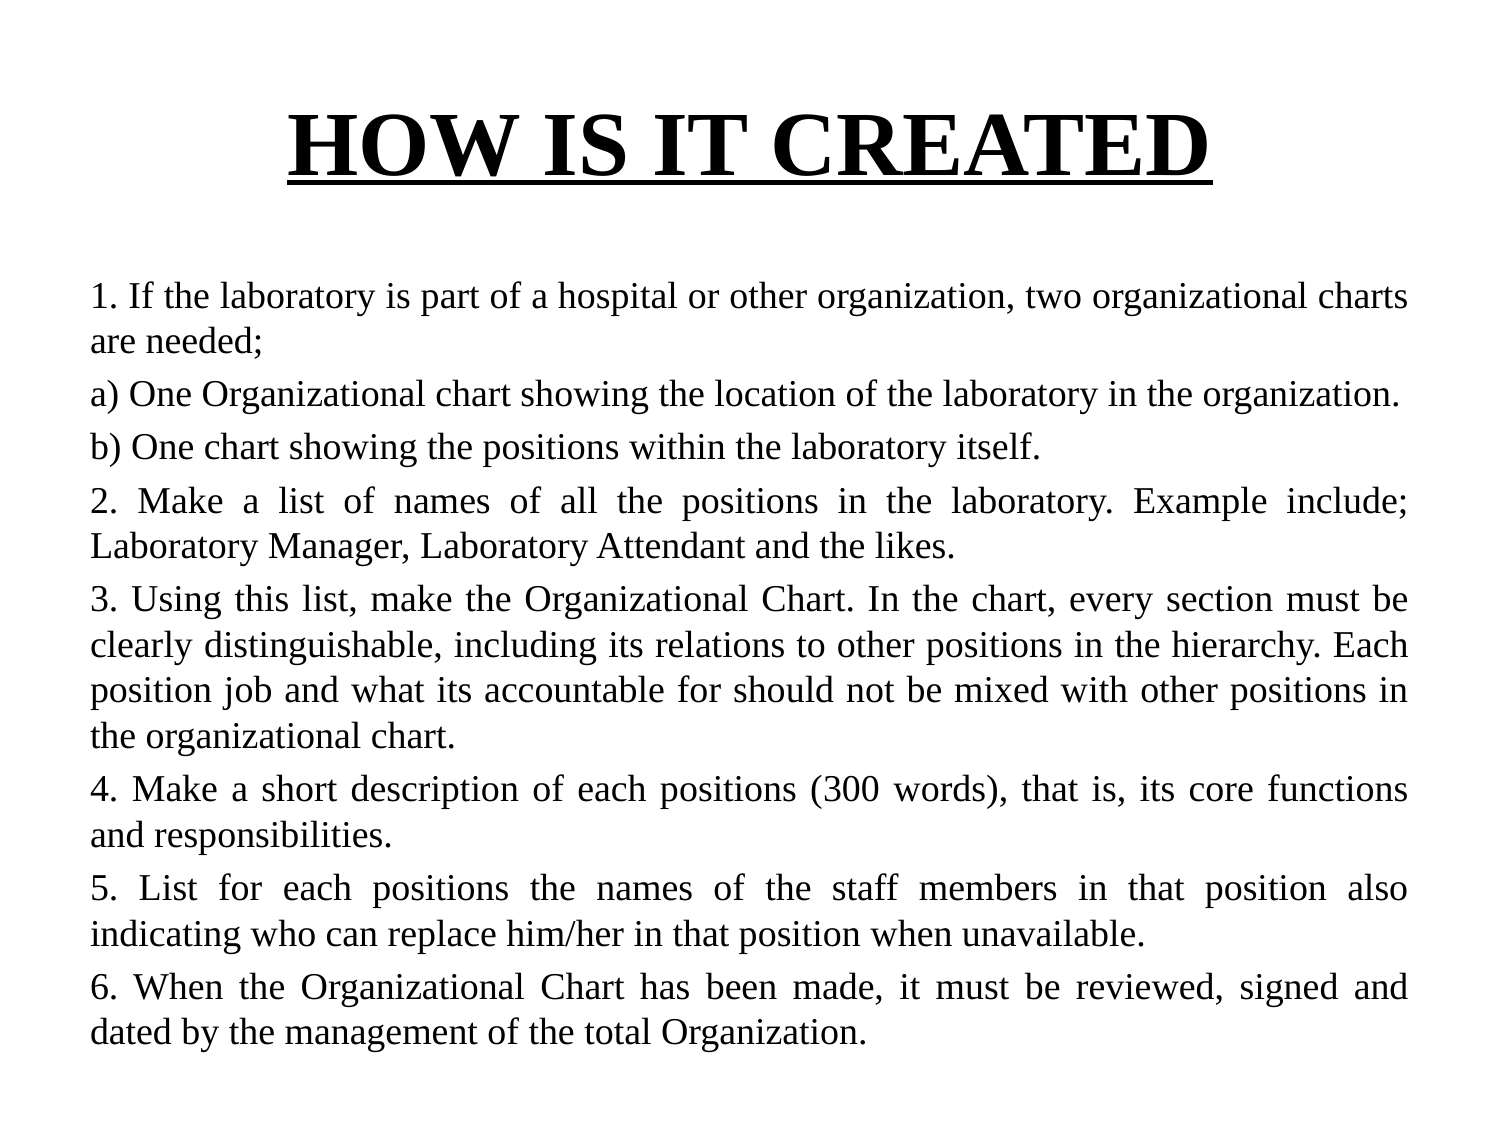

# HOW IS IT CREATED
1. If the laboratory is part of a hospital or other organization, two organizational charts are needed;
a) One Organizational chart showing the location of the laboratory in the organization.
b) One chart showing the positions within the laboratory itself.
2. Make a list of names of all the positions in the laboratory. Example include; Laboratory Manager, Laboratory Attendant and the likes.
3. Using this list, make the Organizational Chart. In the chart, every section must be clearly distinguishable, including its relations to other positions in the hierarchy. Each position job and what its accountable for should not be mixed with other positions in the organizational chart.
4. Make a short description of each positions (300 words), that is, its core functions and responsibilities.
5. List for each positions the names of the staff members in that position also indicating who can replace him/her in that position when unavailable.
6. When the Organizational Chart has been made, it must be reviewed, signed and dated by the management of the total Organization.